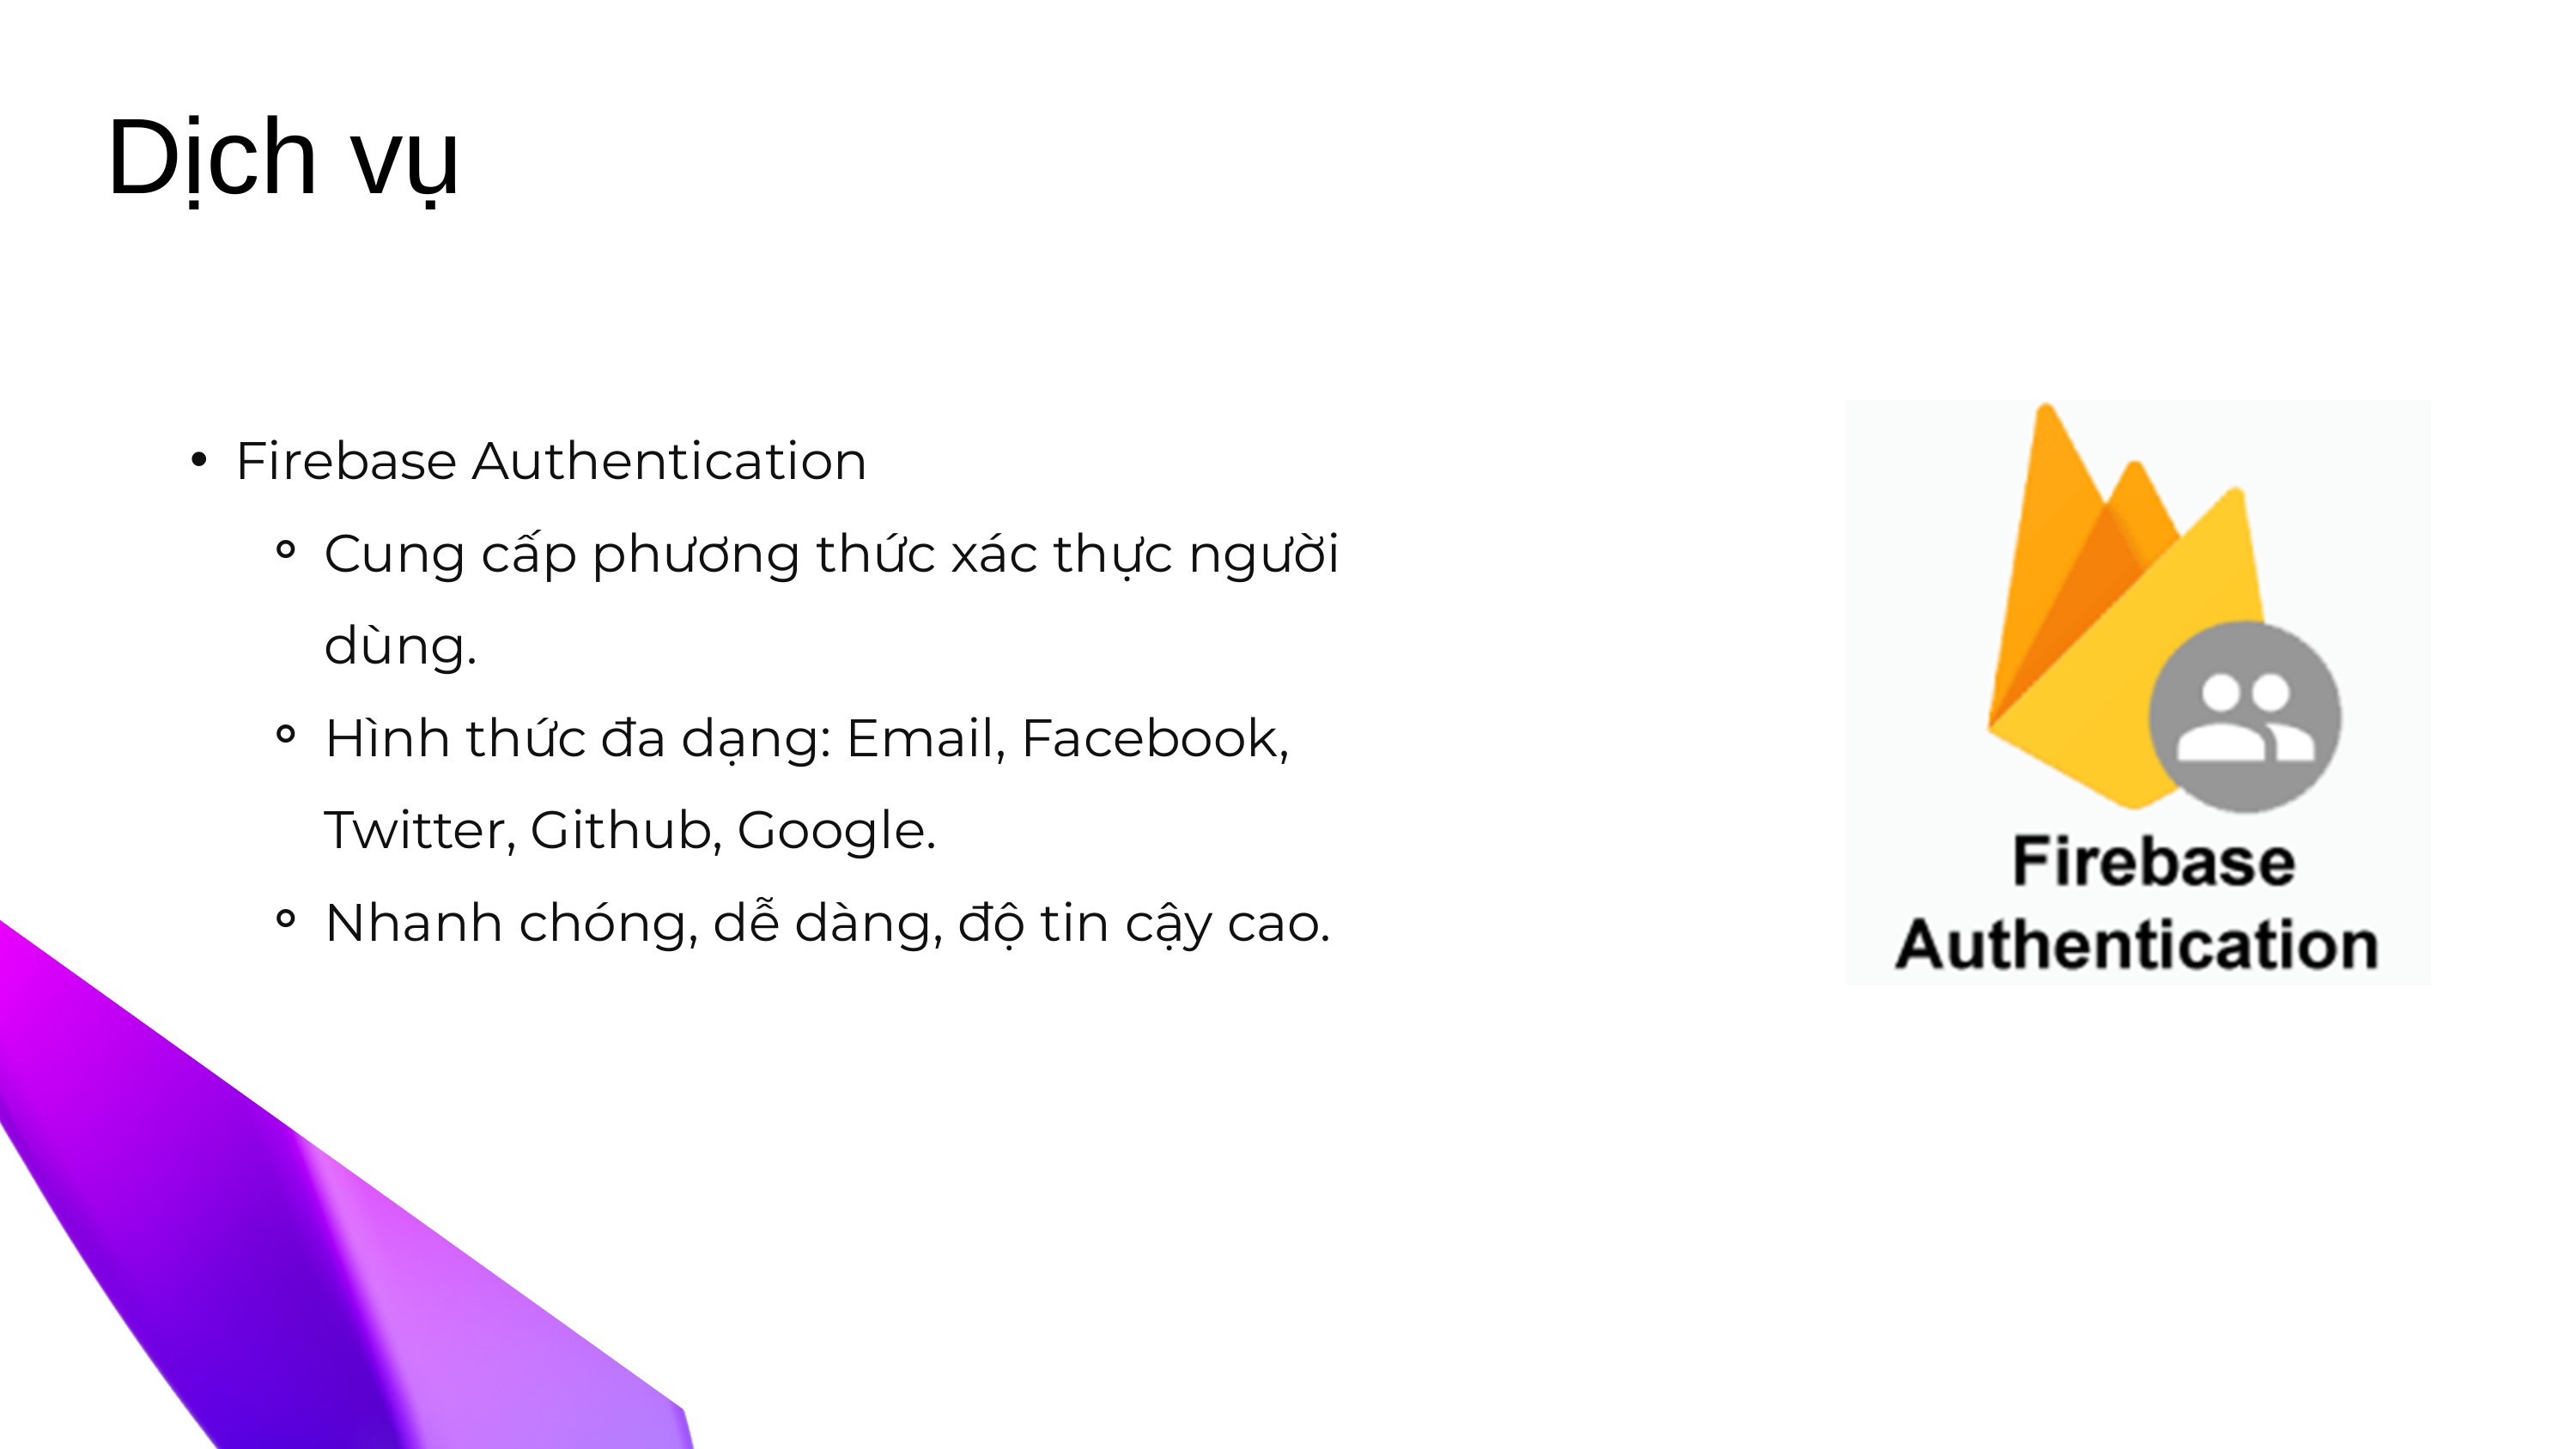

Dịch vụ
Firebase Authentication
Cung cấp phương thức xác thực người dùng.
Hình thức đa dạng: Email, Facebook, Twitter, Github, Google.
Nhanh chóng, dễ dàng, độ tin cậy cao.